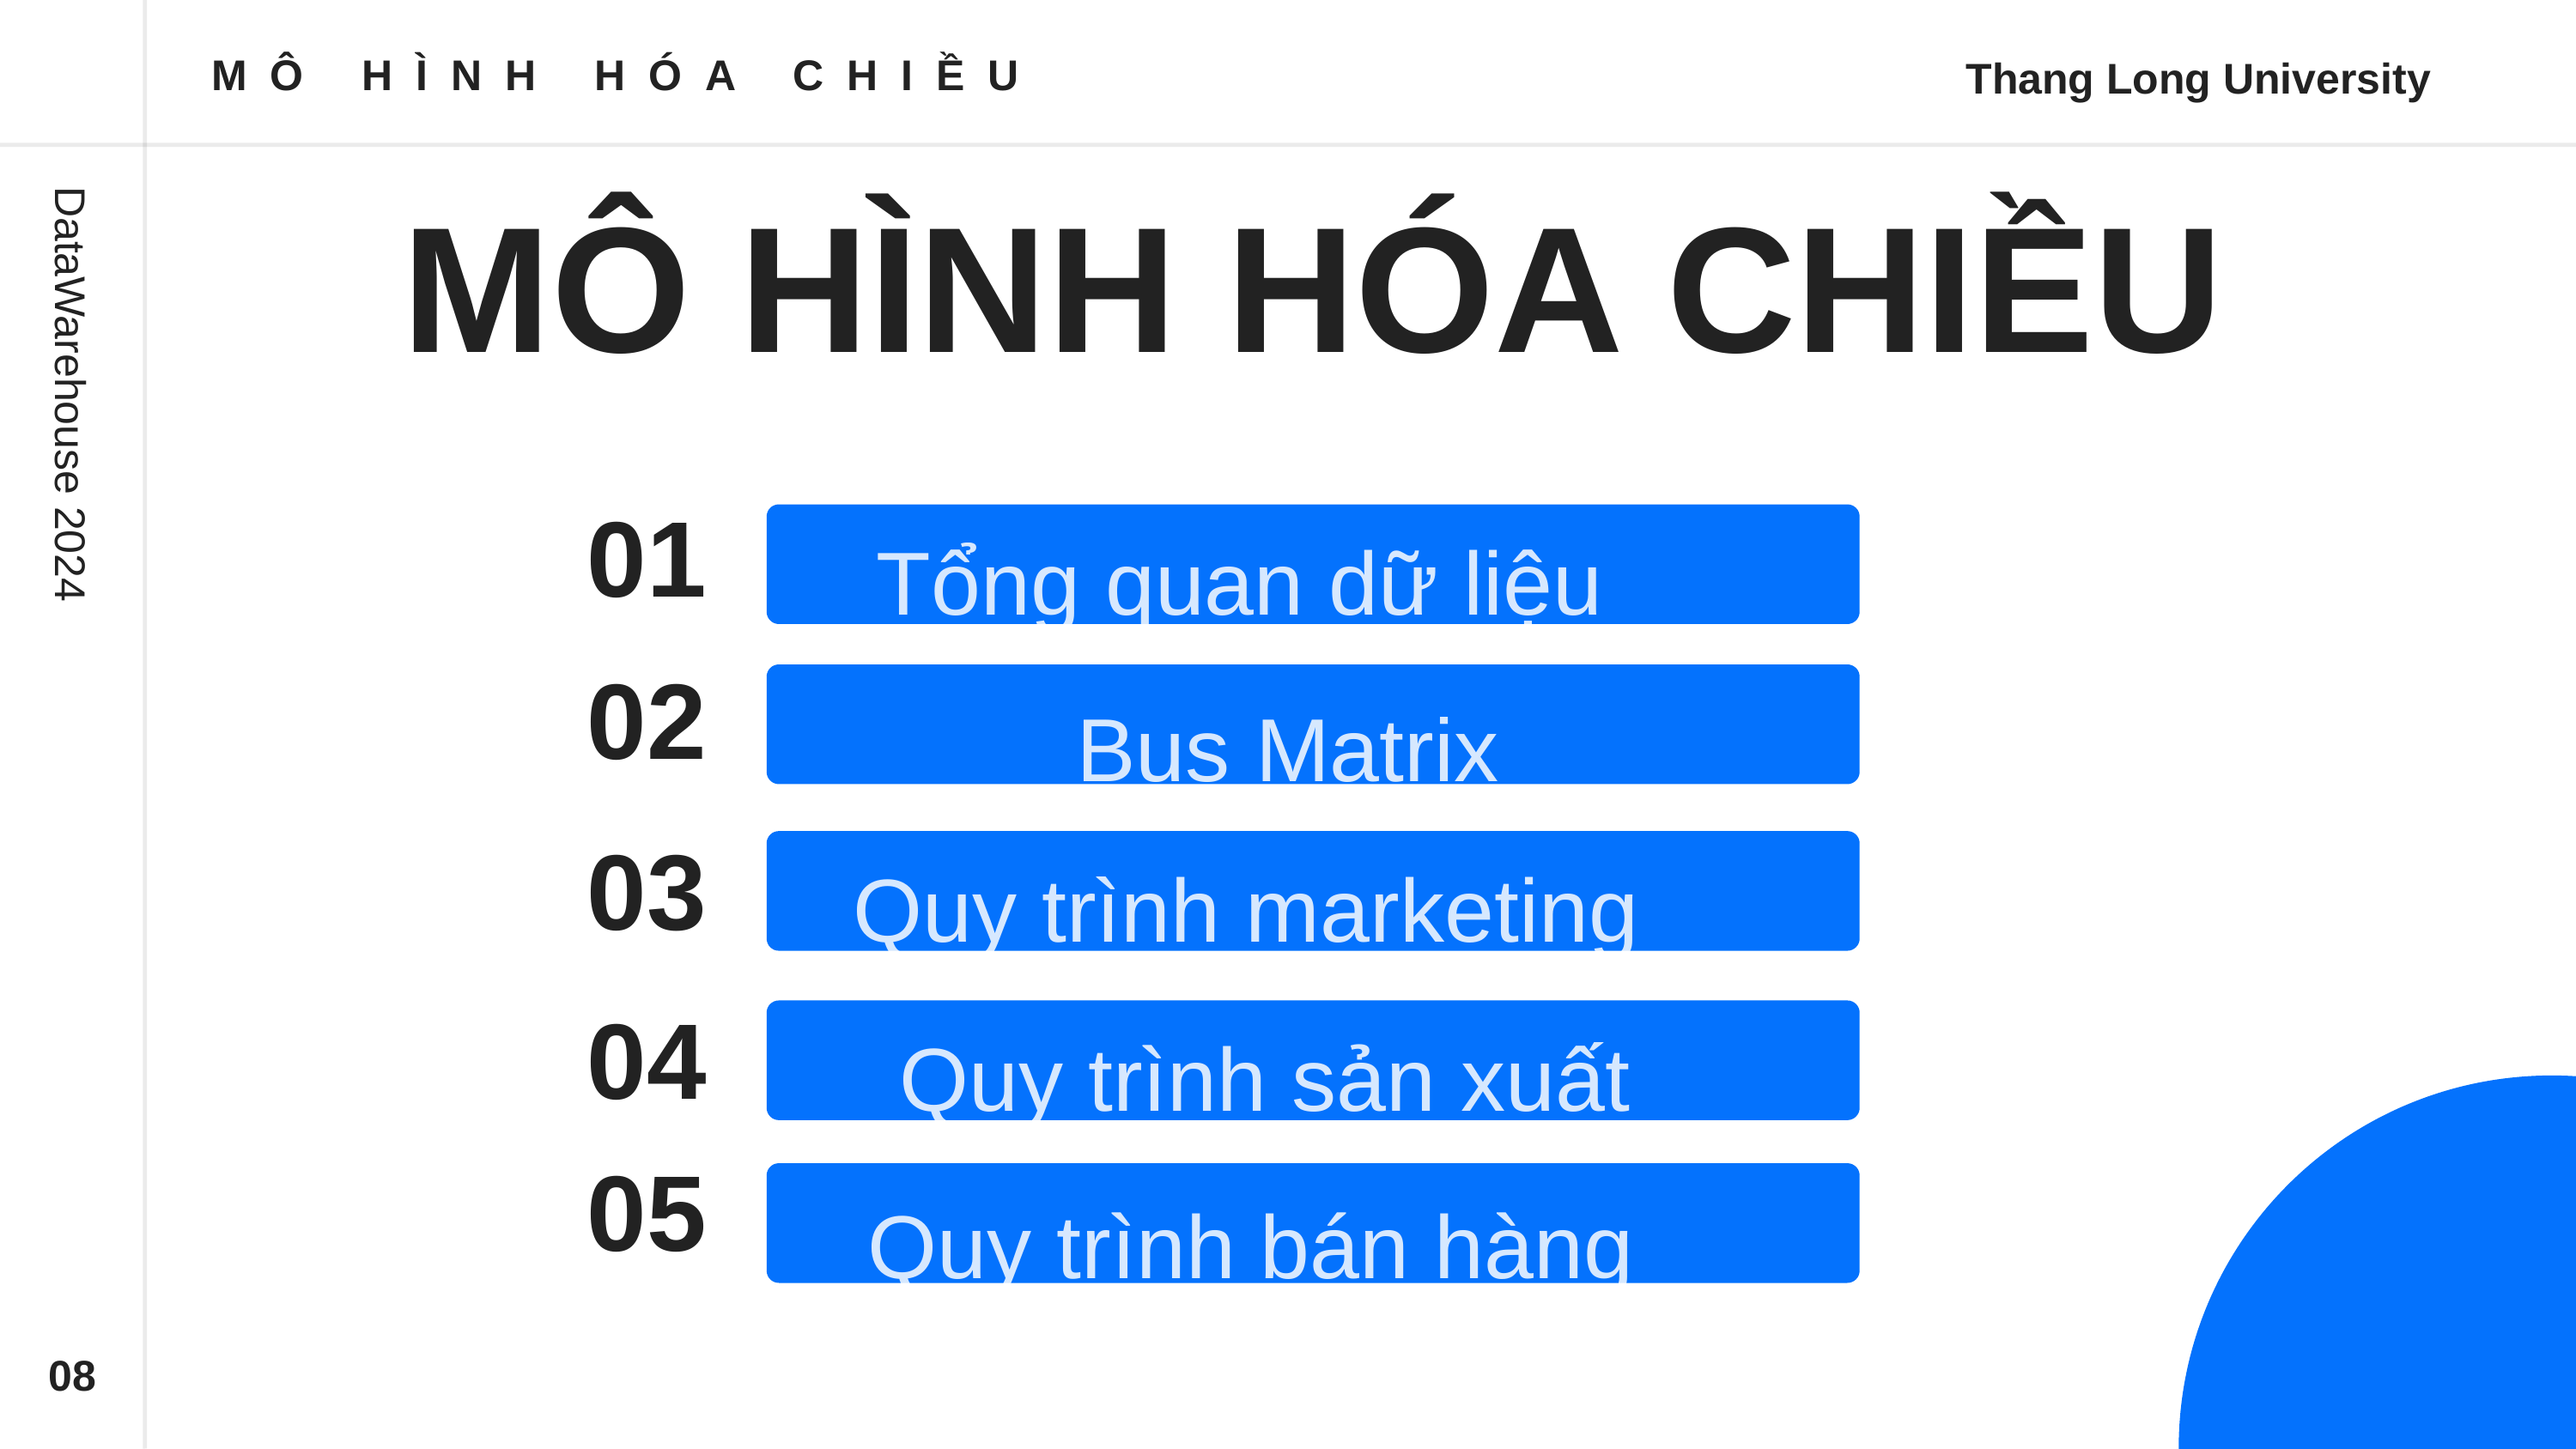

MÔ HÌNH HÓA CHIỀU
Thang Long University

MÔ HÌNH HÓA CHIỀU
DataWarehouse 2024
Tổng quan dữ liệu

01
Bus Matrix

02
Quy trình marketing

03
Quy trình sản xuất

04

Quy trình bán hàng

05
08